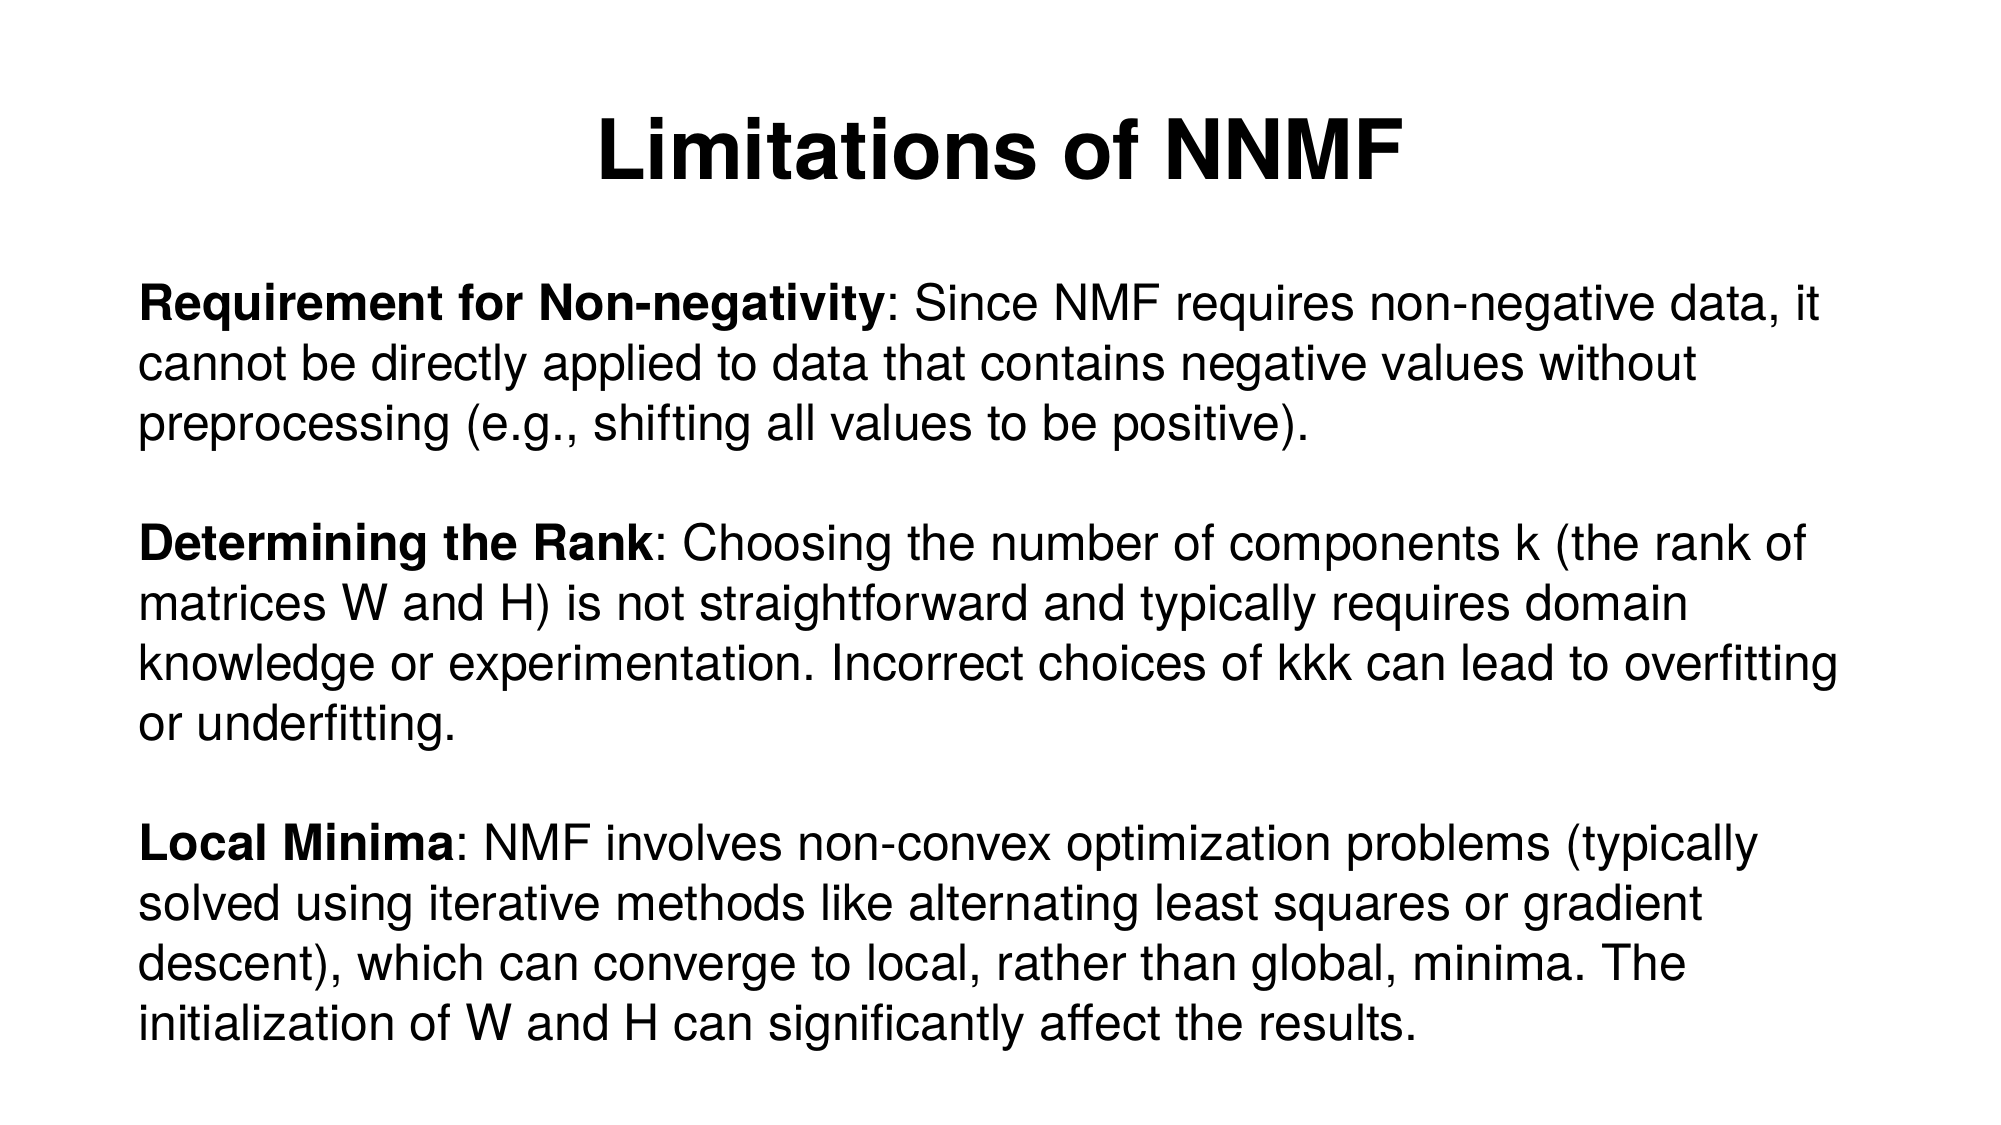

Limitations of NNMF
Requirement for Non-negativity: Since NMF requires non-negative data, it cannot be directly applied to data that contains negative values without preprocessing (e.g., shifting all values to be positive).

Determining the Rank: Choosing the number of components k (the rank of matrices W and H) is not straightforward and typically requires domain knowledge or experimentation. Incorrect choices of kkk can lead to overfitting or underfitting.

Local Minima: NMF involves non-convex optimization problems (typically solved using iterative methods like alternating least squares or gradient descent), which can converge to local, rather than global, minima. The initialization of W and H can significantly affect the results.